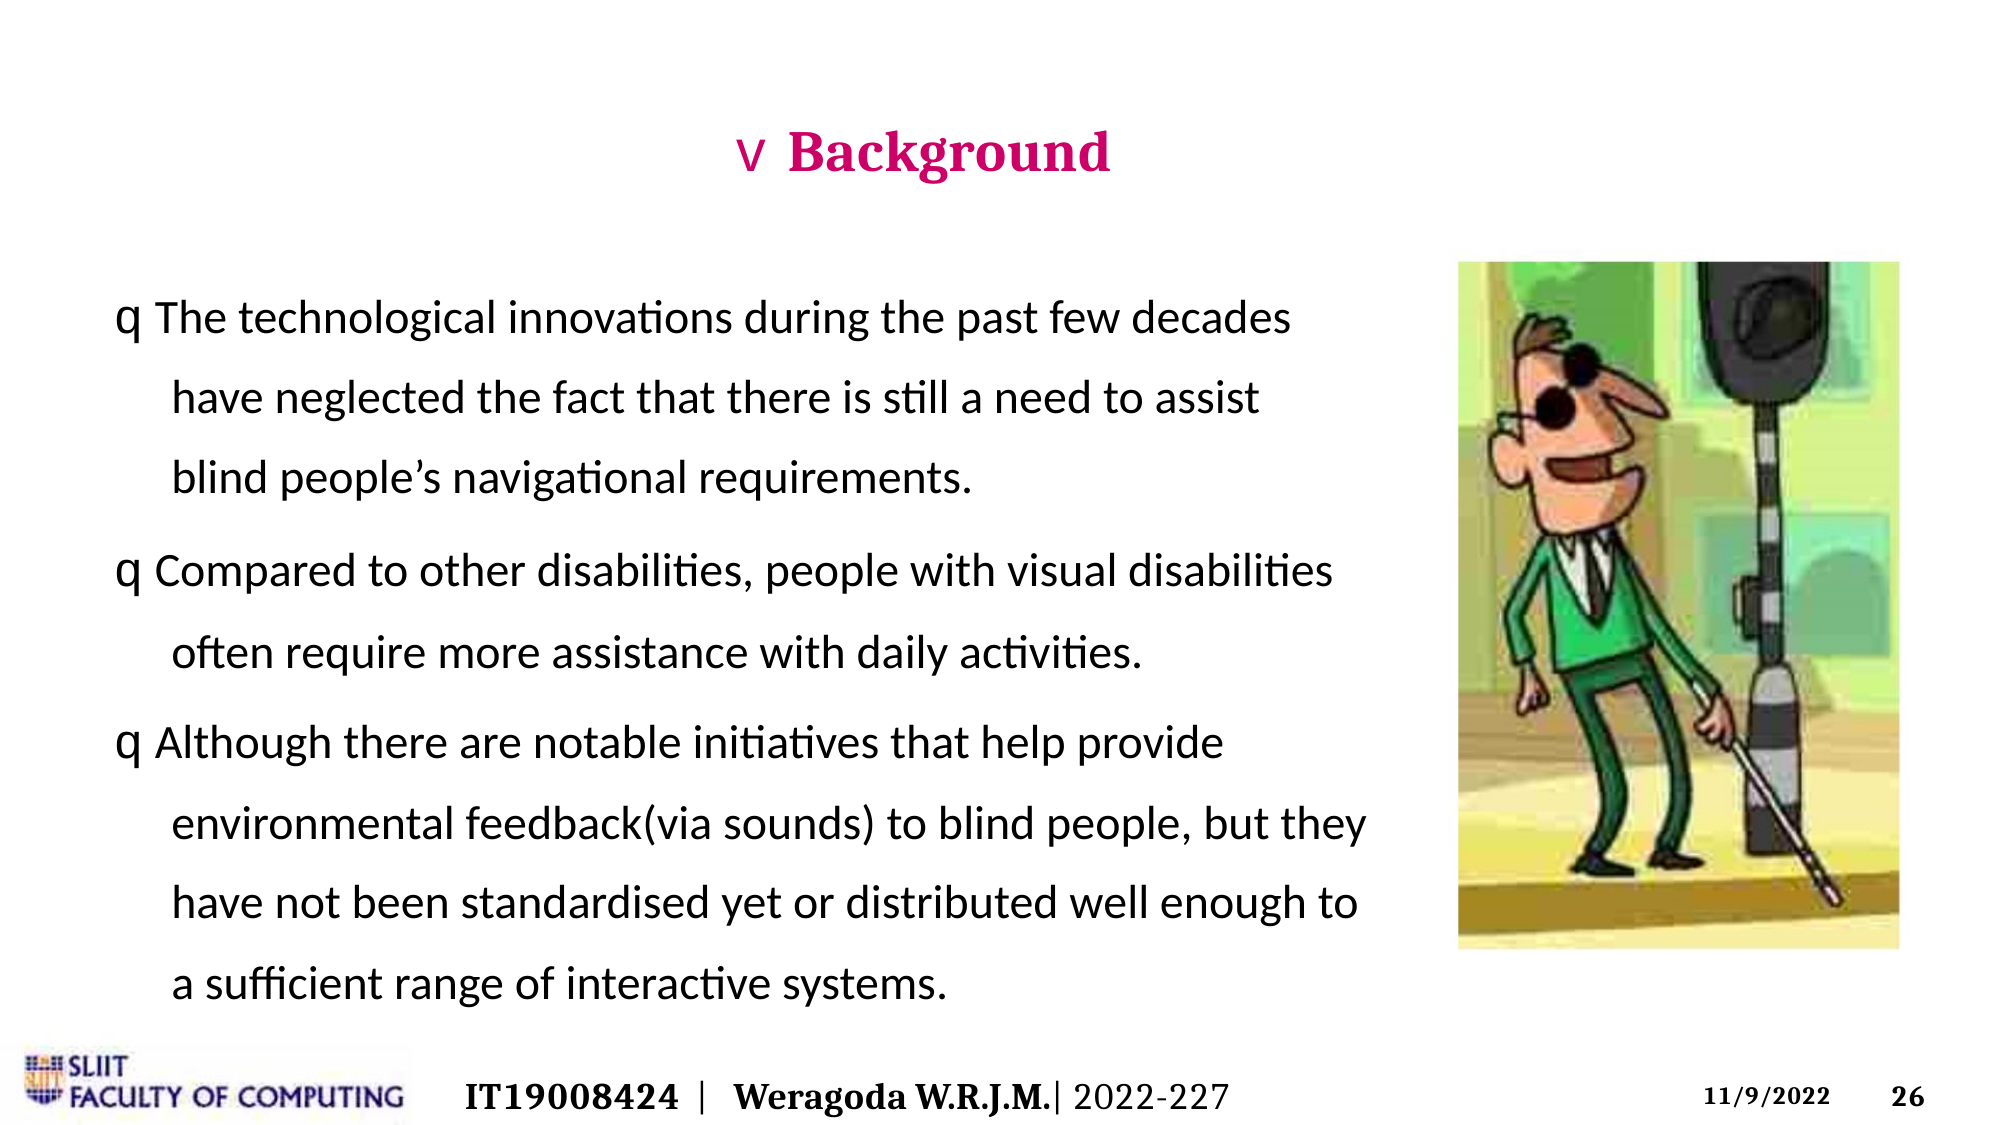

v Background
q The technological innovations during the past few decades
have neglected the fact that there is still a need to assist
blind people’s navigational requirements.
q Compared to other disabilities, people with visual disabilities
often require more assistance with daily activities.
q Although there are notable initiatives that help provide
environmental feedback(via sounds) to blind people, but they
have not been standardised yet or distributed well enough to
a sufficient range of interactive systems.
IT19008424 | Weragoda W.R.J.M.| 2022-227
26
11/9/2022